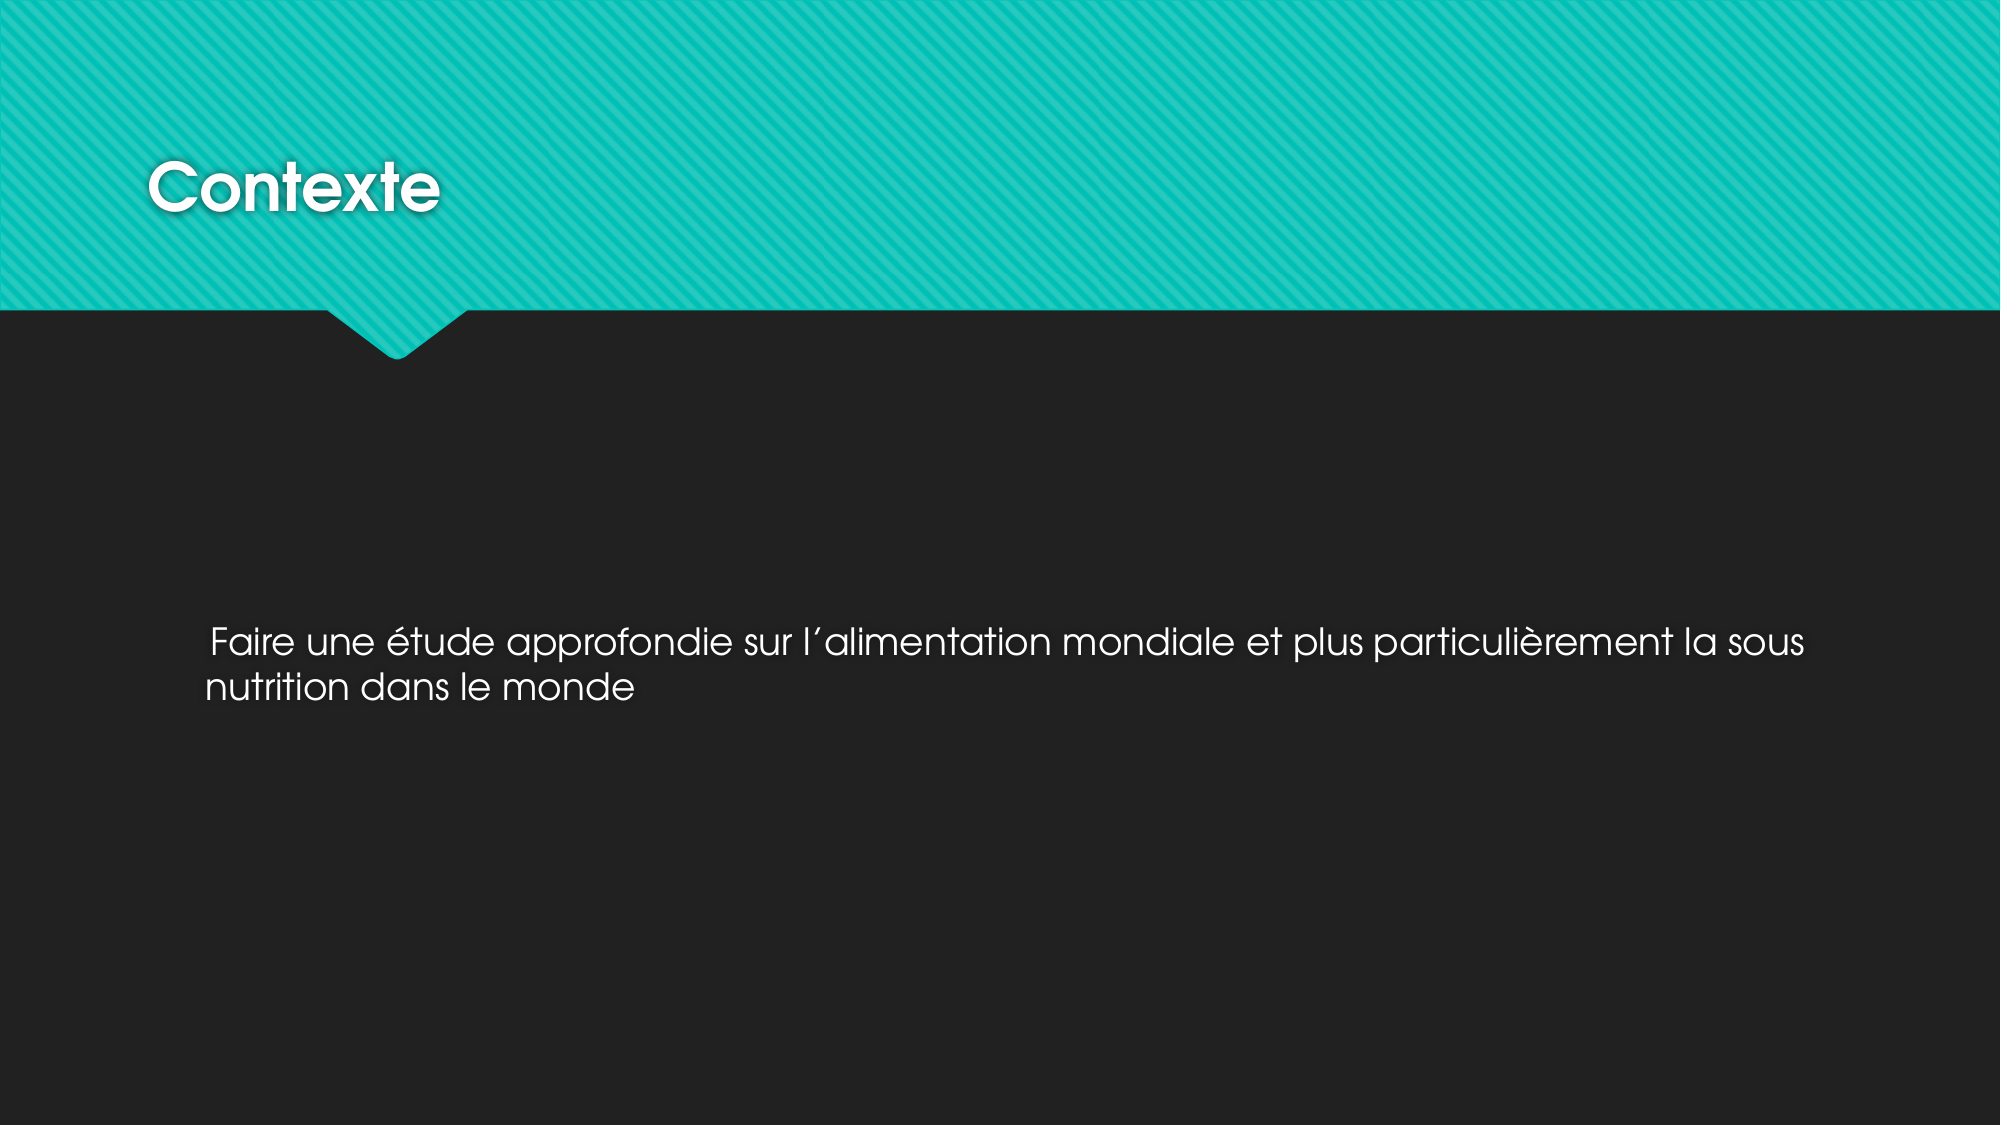

# Contexte
    Faire une étude approfondie sur l’alimentation mondiale et plus particulièrement la sous nutrition dans le monde